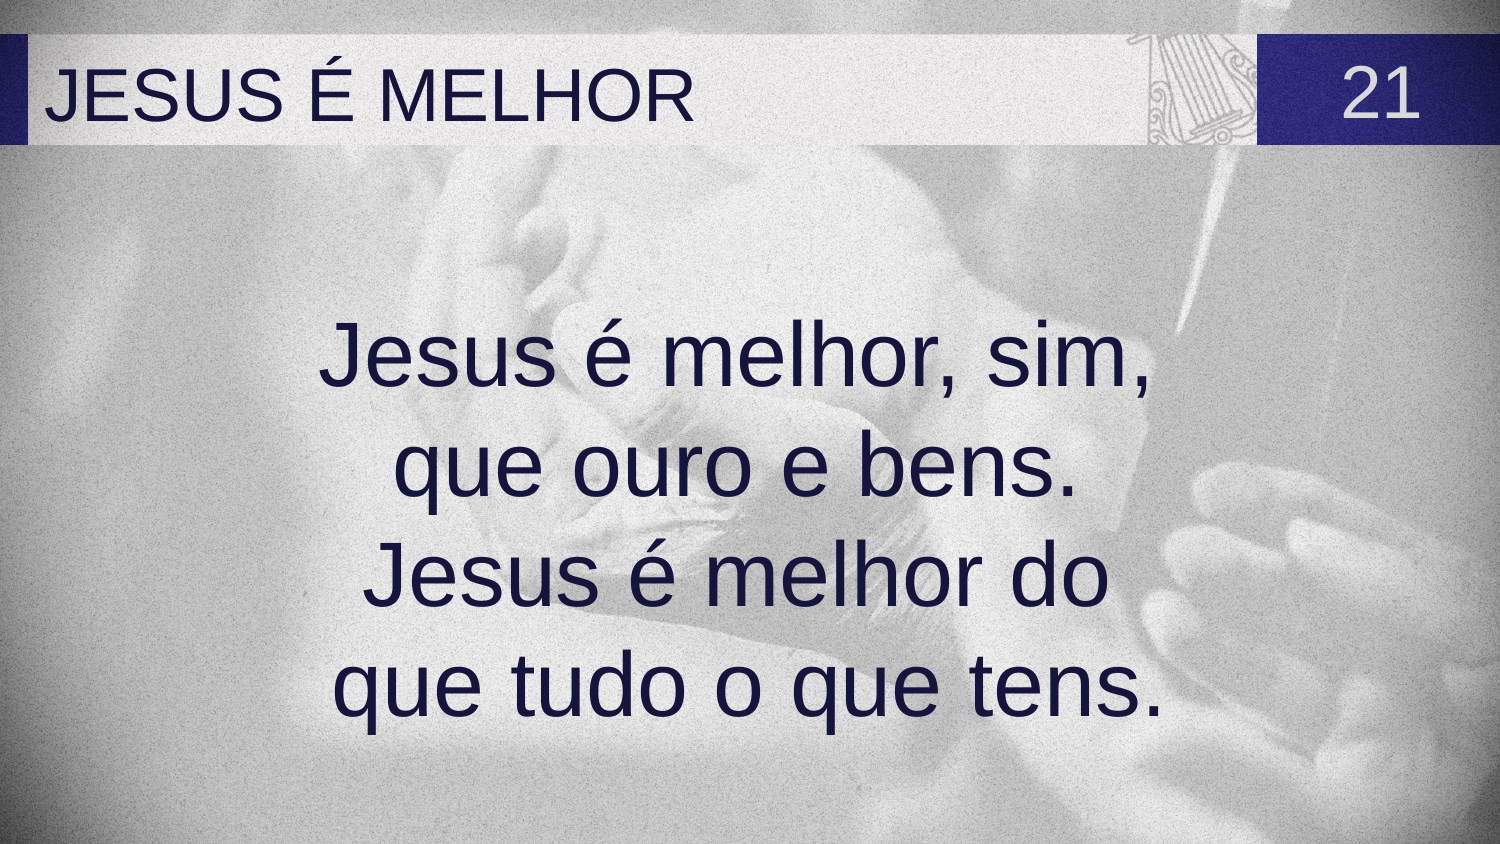

# JESUS É MELHOR
21
Jesus é melhor, sim,
que ouro e bens.
Jesus é melhor do
que tudo o que tens.